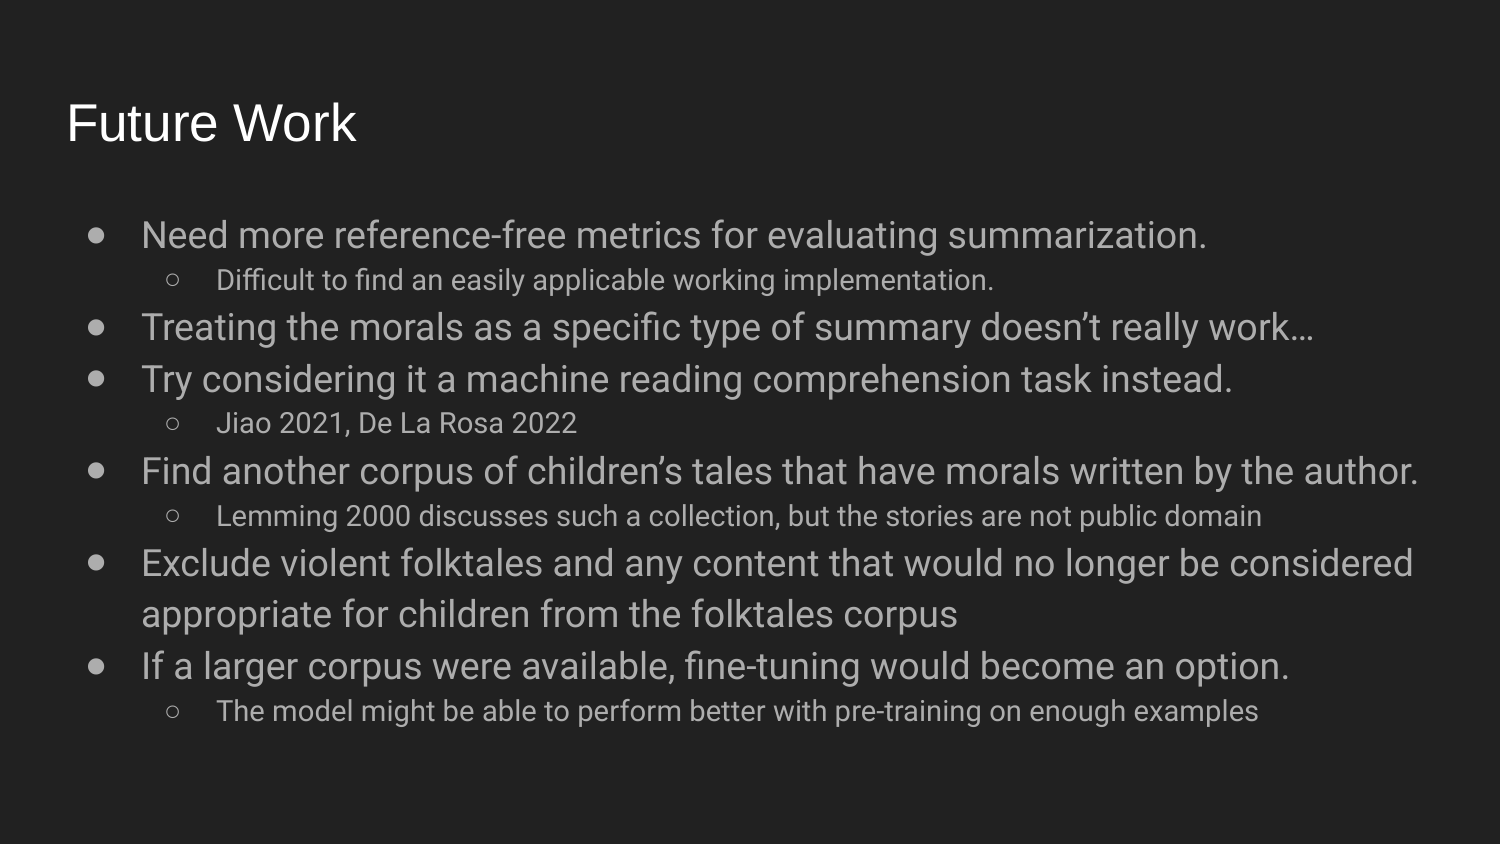

# Future Work
Need more reference-free metrics for evaluating summarization.
Difficult to find an easily applicable working implementation.
Treating the morals as a specific type of summary doesn’t really work…
Try considering it a machine reading comprehension task instead.
Jiao 2021, De La Rosa 2022
Find another corpus of children’s tales that have morals written by the author.
Lemming 2000 discusses such a collection, but the stories are not public domain
Exclude violent folktales and any content that would no longer be considered appropriate for children from the folktales corpus
If a larger corpus were available, fine-tuning would become an option.
The model might be able to perform better with pre-training on enough examples